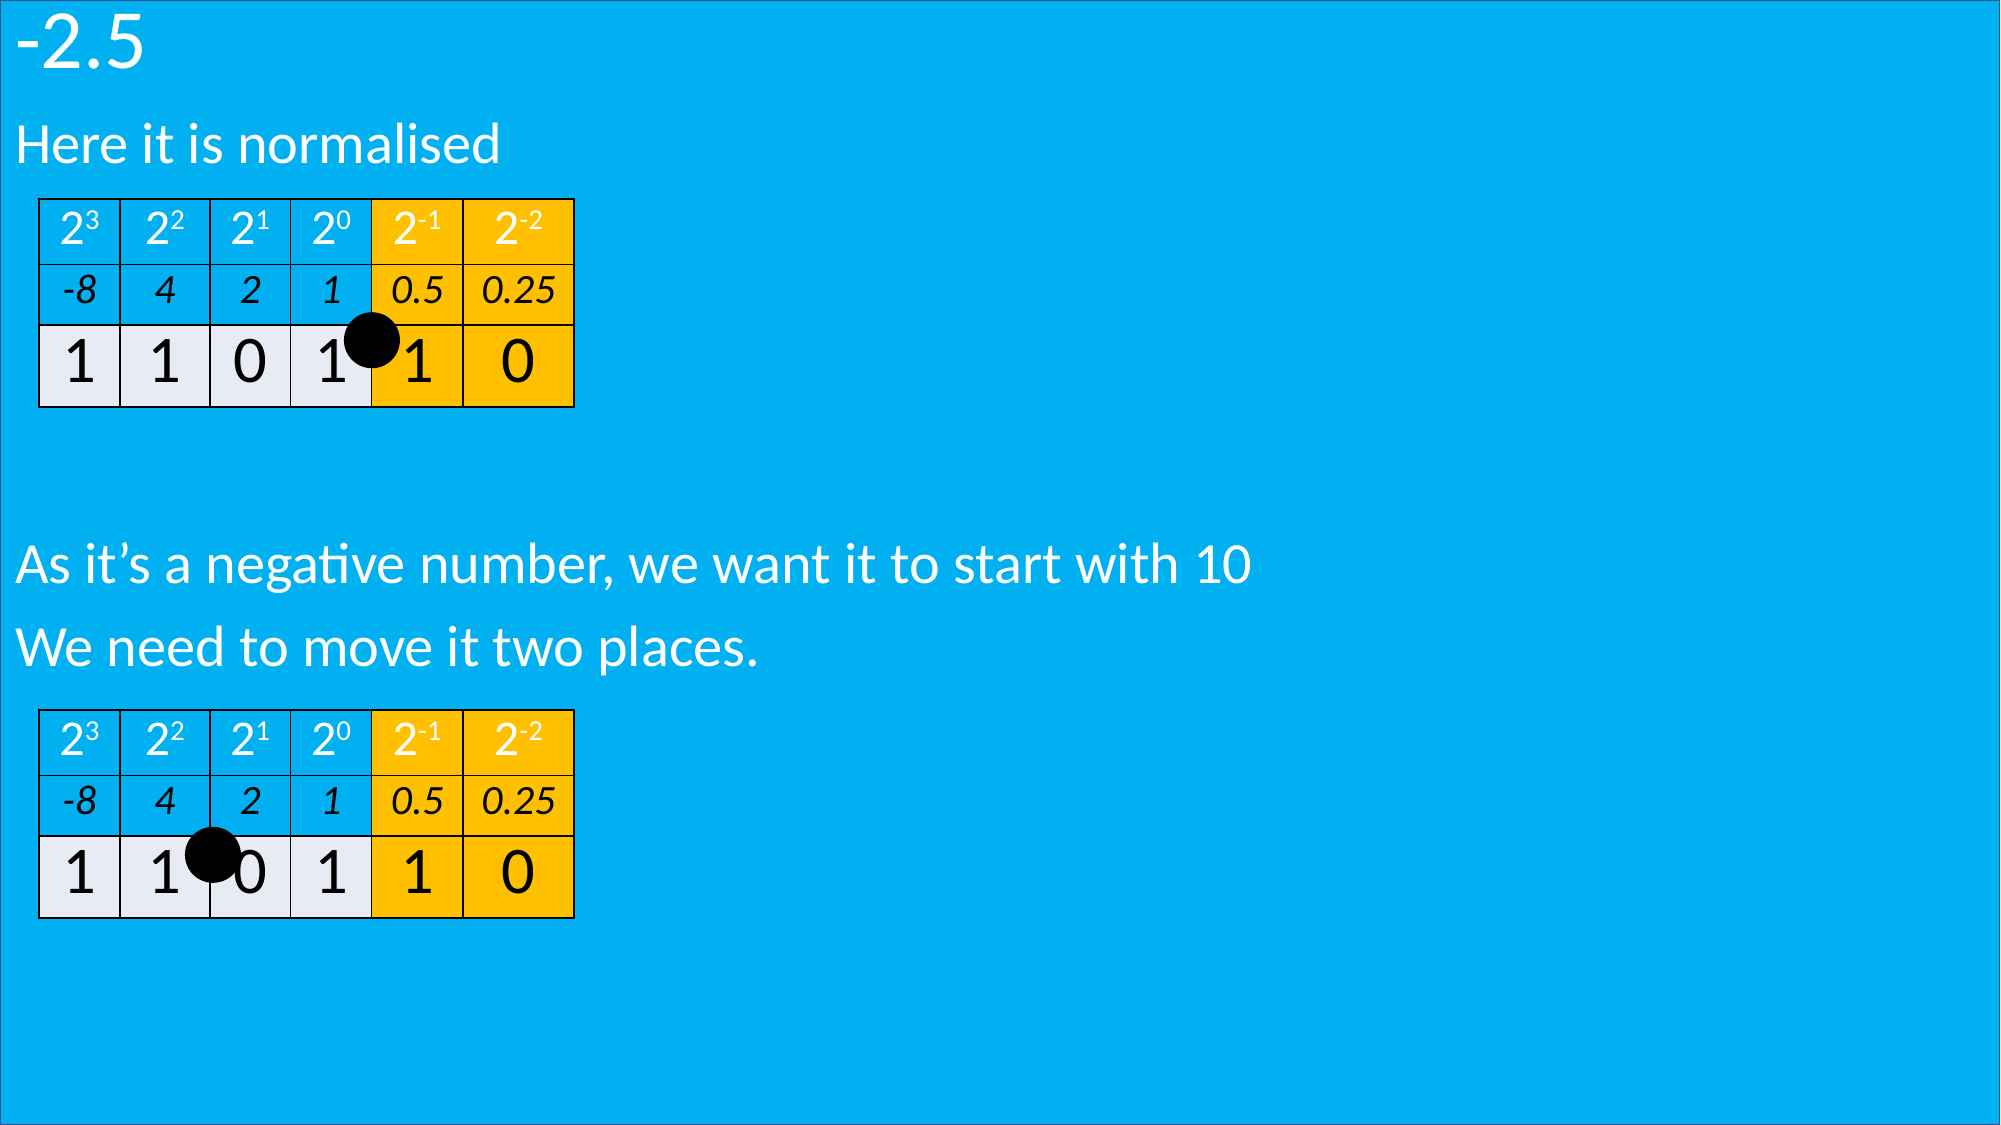

# -2.5
Here it is normalised

As it’s a negative number, we want it to start with 10
We need to move it two places.

| 23 | 22 | 21 | 20 | 2-1 | 2-2 |
| --- | --- | --- | --- | --- | --- |
| -8 | 4 | 2 | 1 | 0.5 | 0.25 |
| 1 | 1 | 0 | 1 | 1 | 0 |

| 23 | 22 | 21 | 20 | 2-1 | 2-2 |
| --- | --- | --- | --- | --- | --- |
| -8 | 4 | 2 | 1 | 0.5 | 0.25 |
| 1 | 1 | 0 | 1 | 1 | 0 |